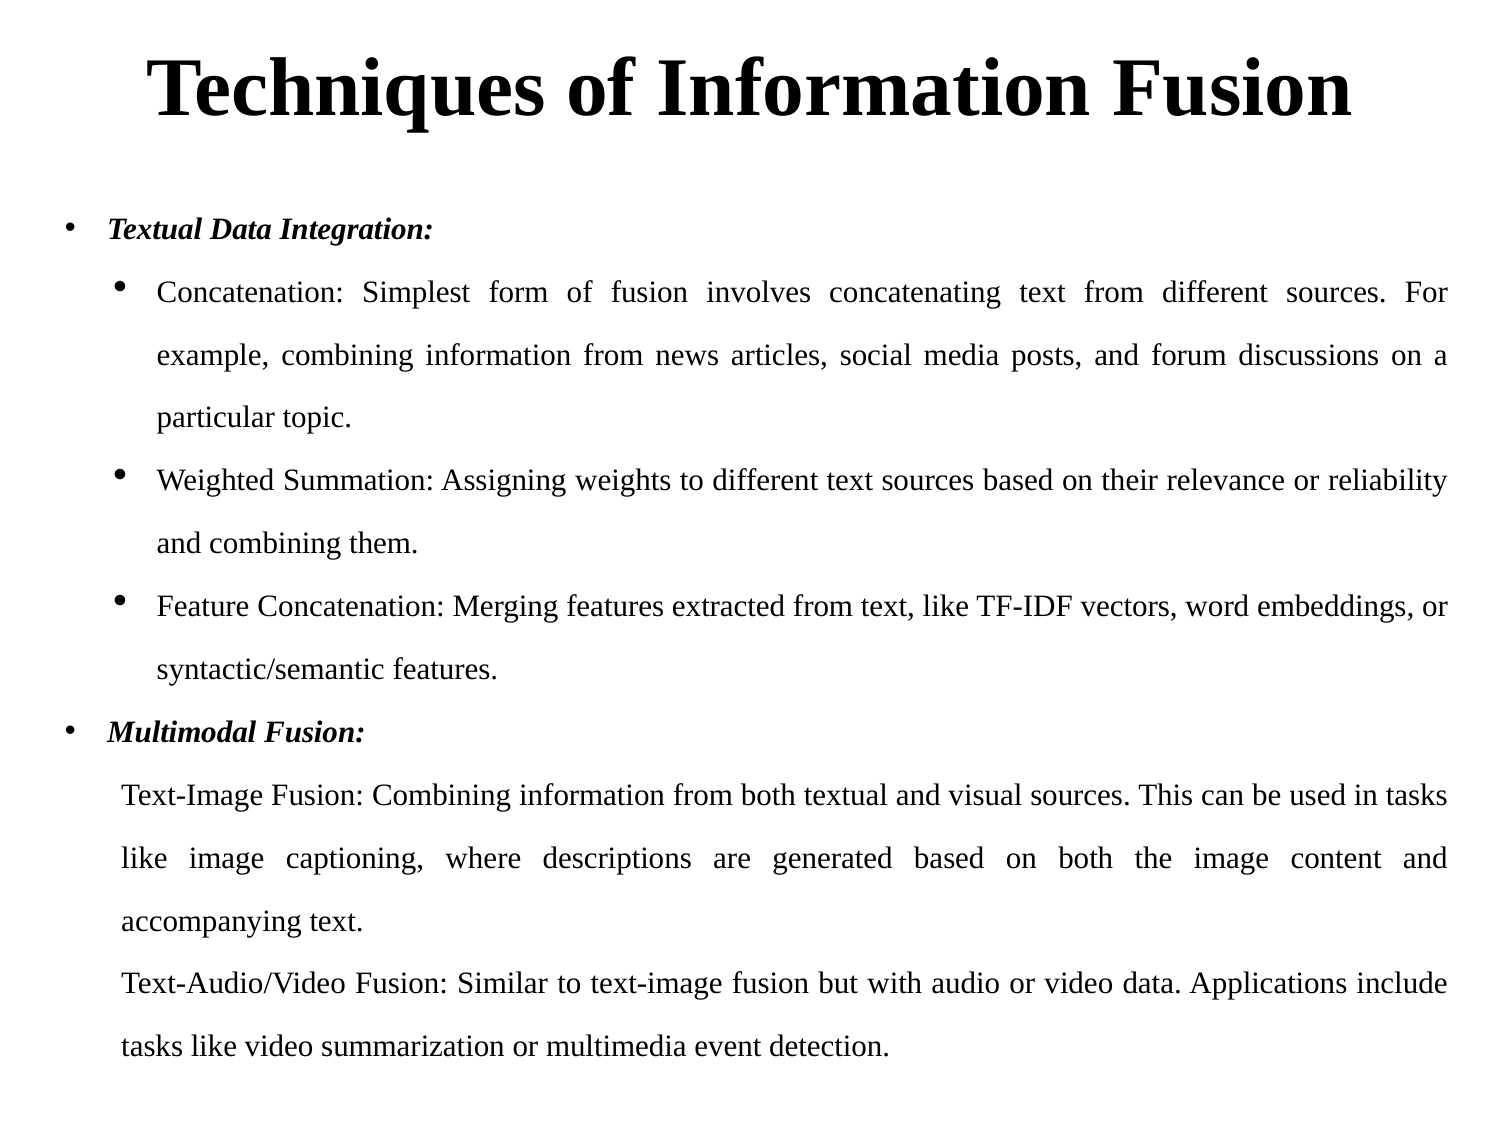

# Techniques of Information Fusion
Textual Data Integration:
Concatenation: Simplest form of fusion involves concatenating text from different sources. For example, combining information from news articles, social media posts, and forum discussions on a particular topic.
Weighted Summation: Assigning weights to different text sources based on their relevance or reliability and combining them.
Feature Concatenation: Merging features extracted from text, like TF-IDF vectors, word embeddings, or syntactic/semantic features.
Multimodal Fusion:
Text-Image Fusion: Combining information from both textual and visual sources. This can be used in tasks like image captioning, where descriptions are generated based on both the image content and accompanying text.
Text-Audio/Video Fusion: Similar to text-image fusion but with audio or video data. Applications include tasks like video summarization or multimedia event detection.